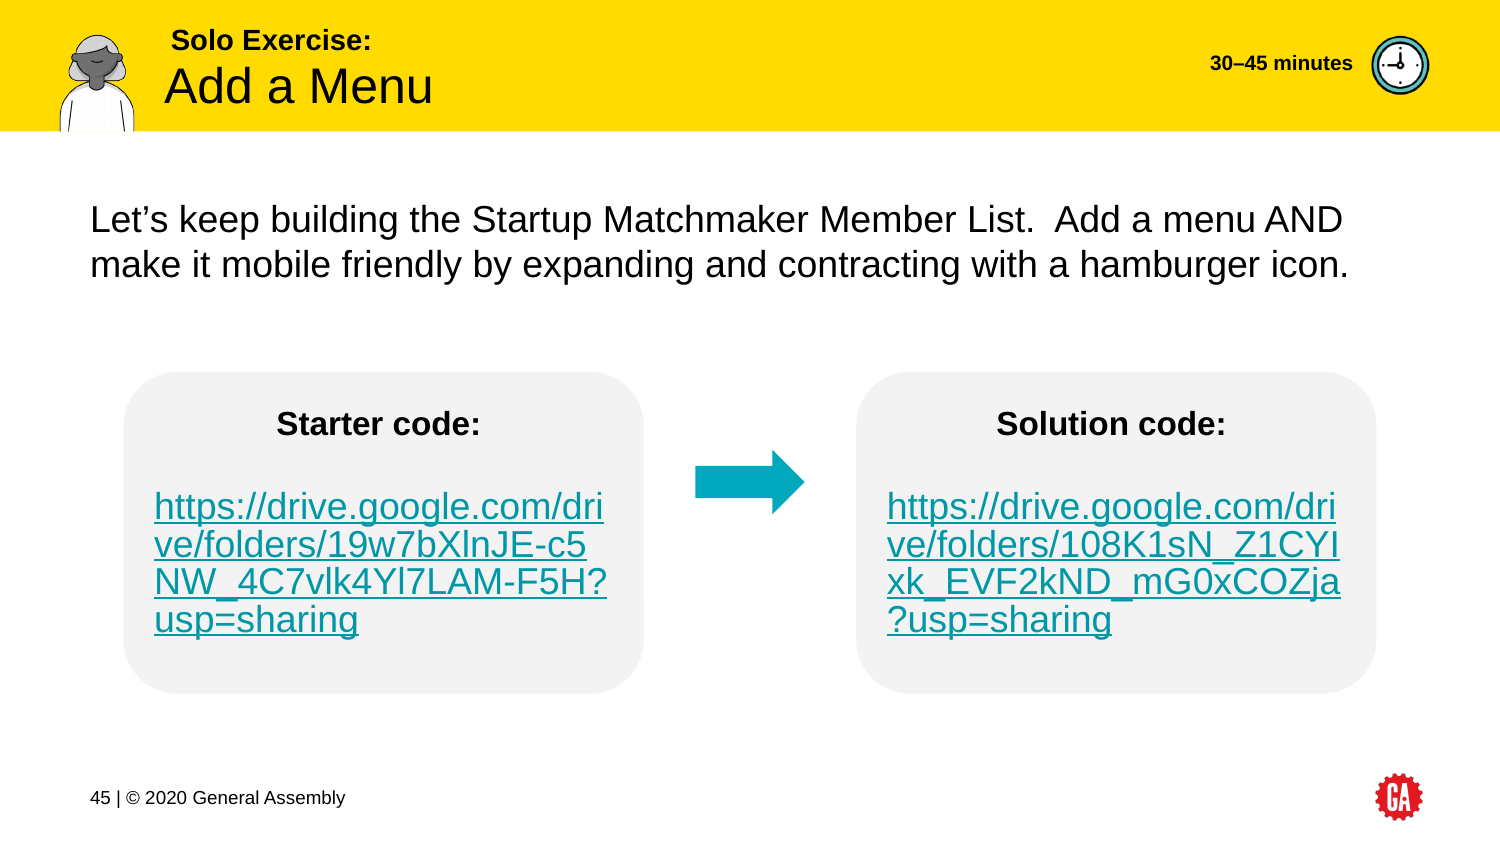

30–45 minutes
# Add a Menu
Let’s keep building the Startup Matchmaker Member List.  Add a menu AND make it mobile friendly by expanding and contracting with a hamburger icon.
Starter code:
https://drive.google.com/drive/folders/19w7bXlnJE-c5NW_4C7vlk4Yl7LAM-F5H?usp=sharing
Solution code:
https://drive.google.com/drive/folders/108K1sN_Z1CYIxk_EVF2kND_mG0xCOZja?usp=sharing

45 | © 2020 General Assembly
45